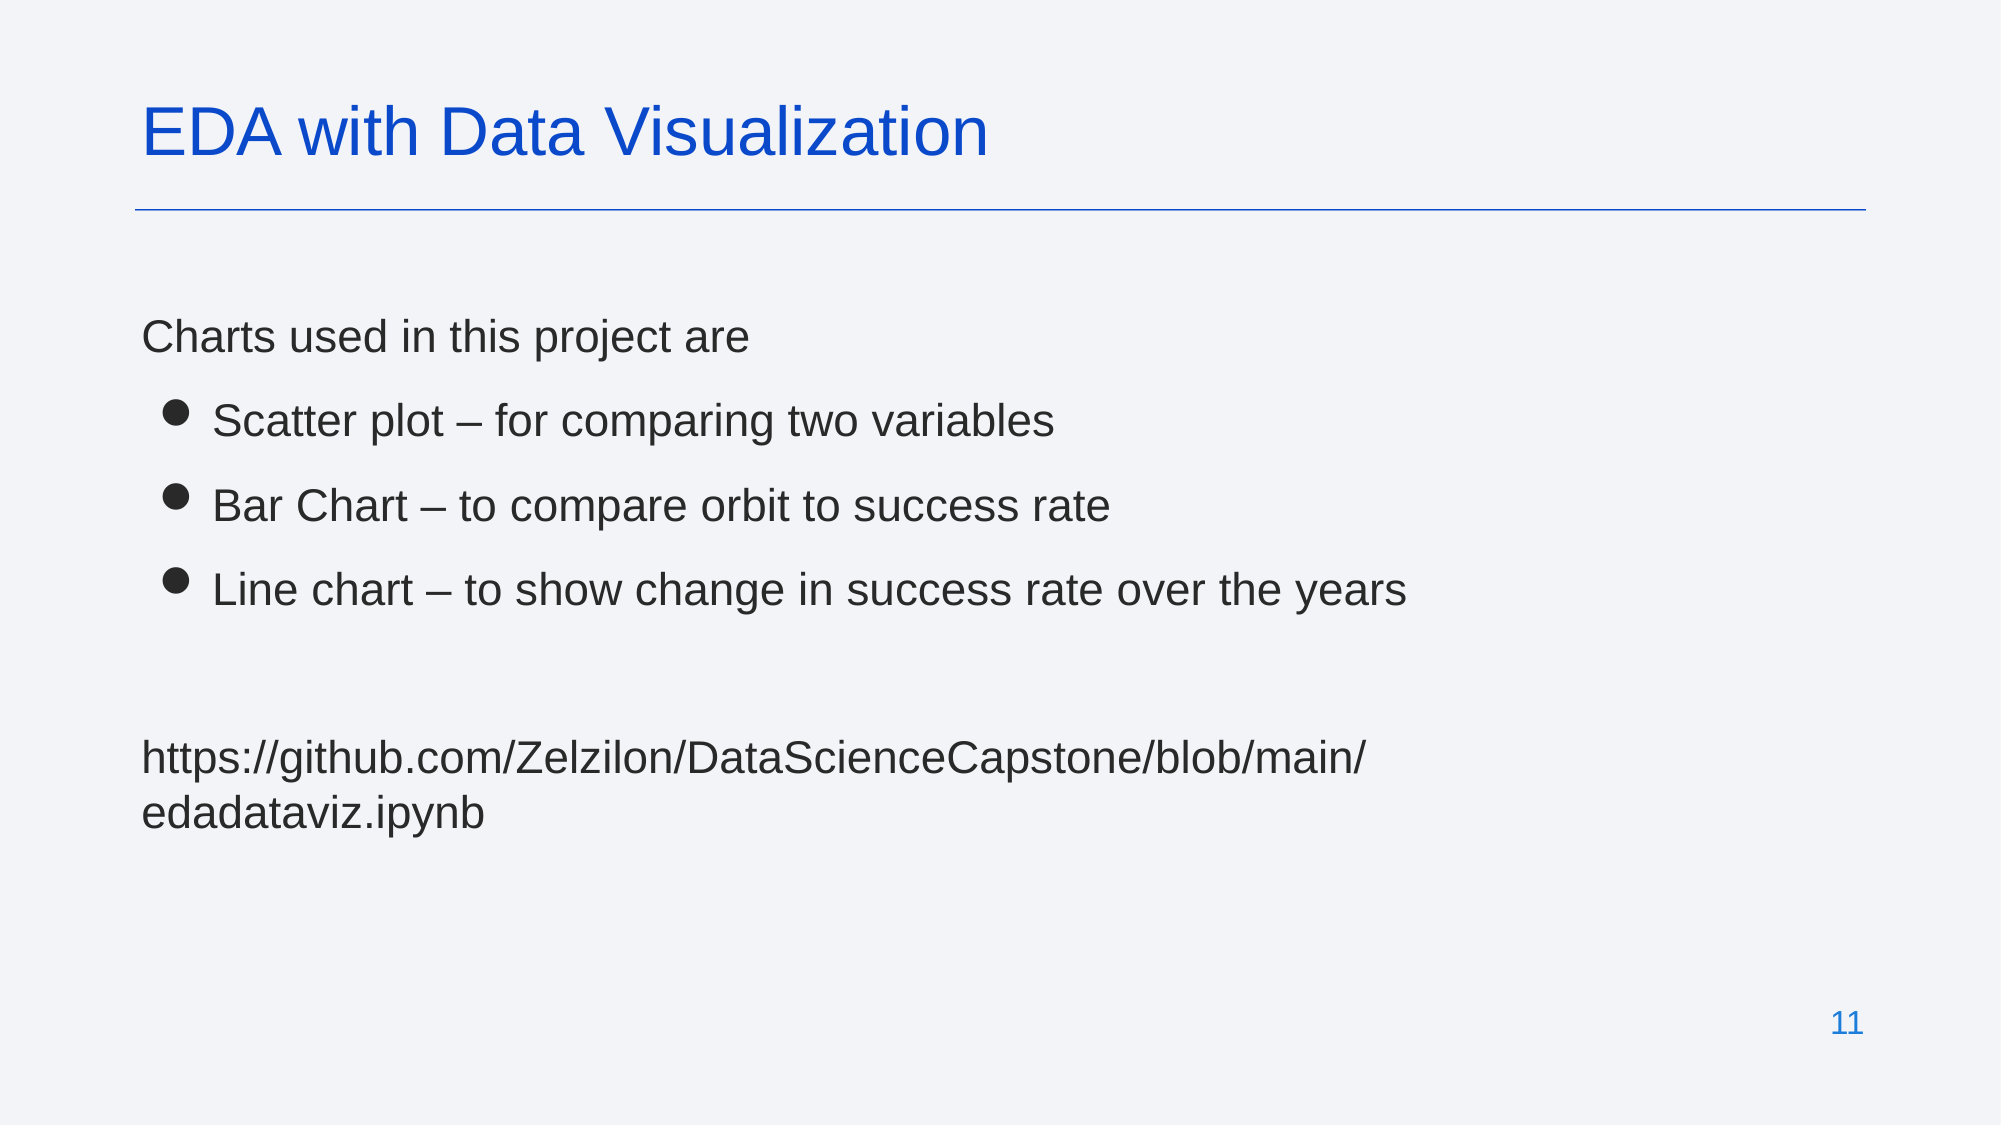

EDA with Data Visualization
# Charts used in this project are
Scatter plot – for comparing two variables
Bar Chart – to compare orbit to success rate
Line chart – to show change in success rate over the years

https://github.com/Zelzilon/DataScienceCapstone/blob/main/edadataviz.ipynb

11